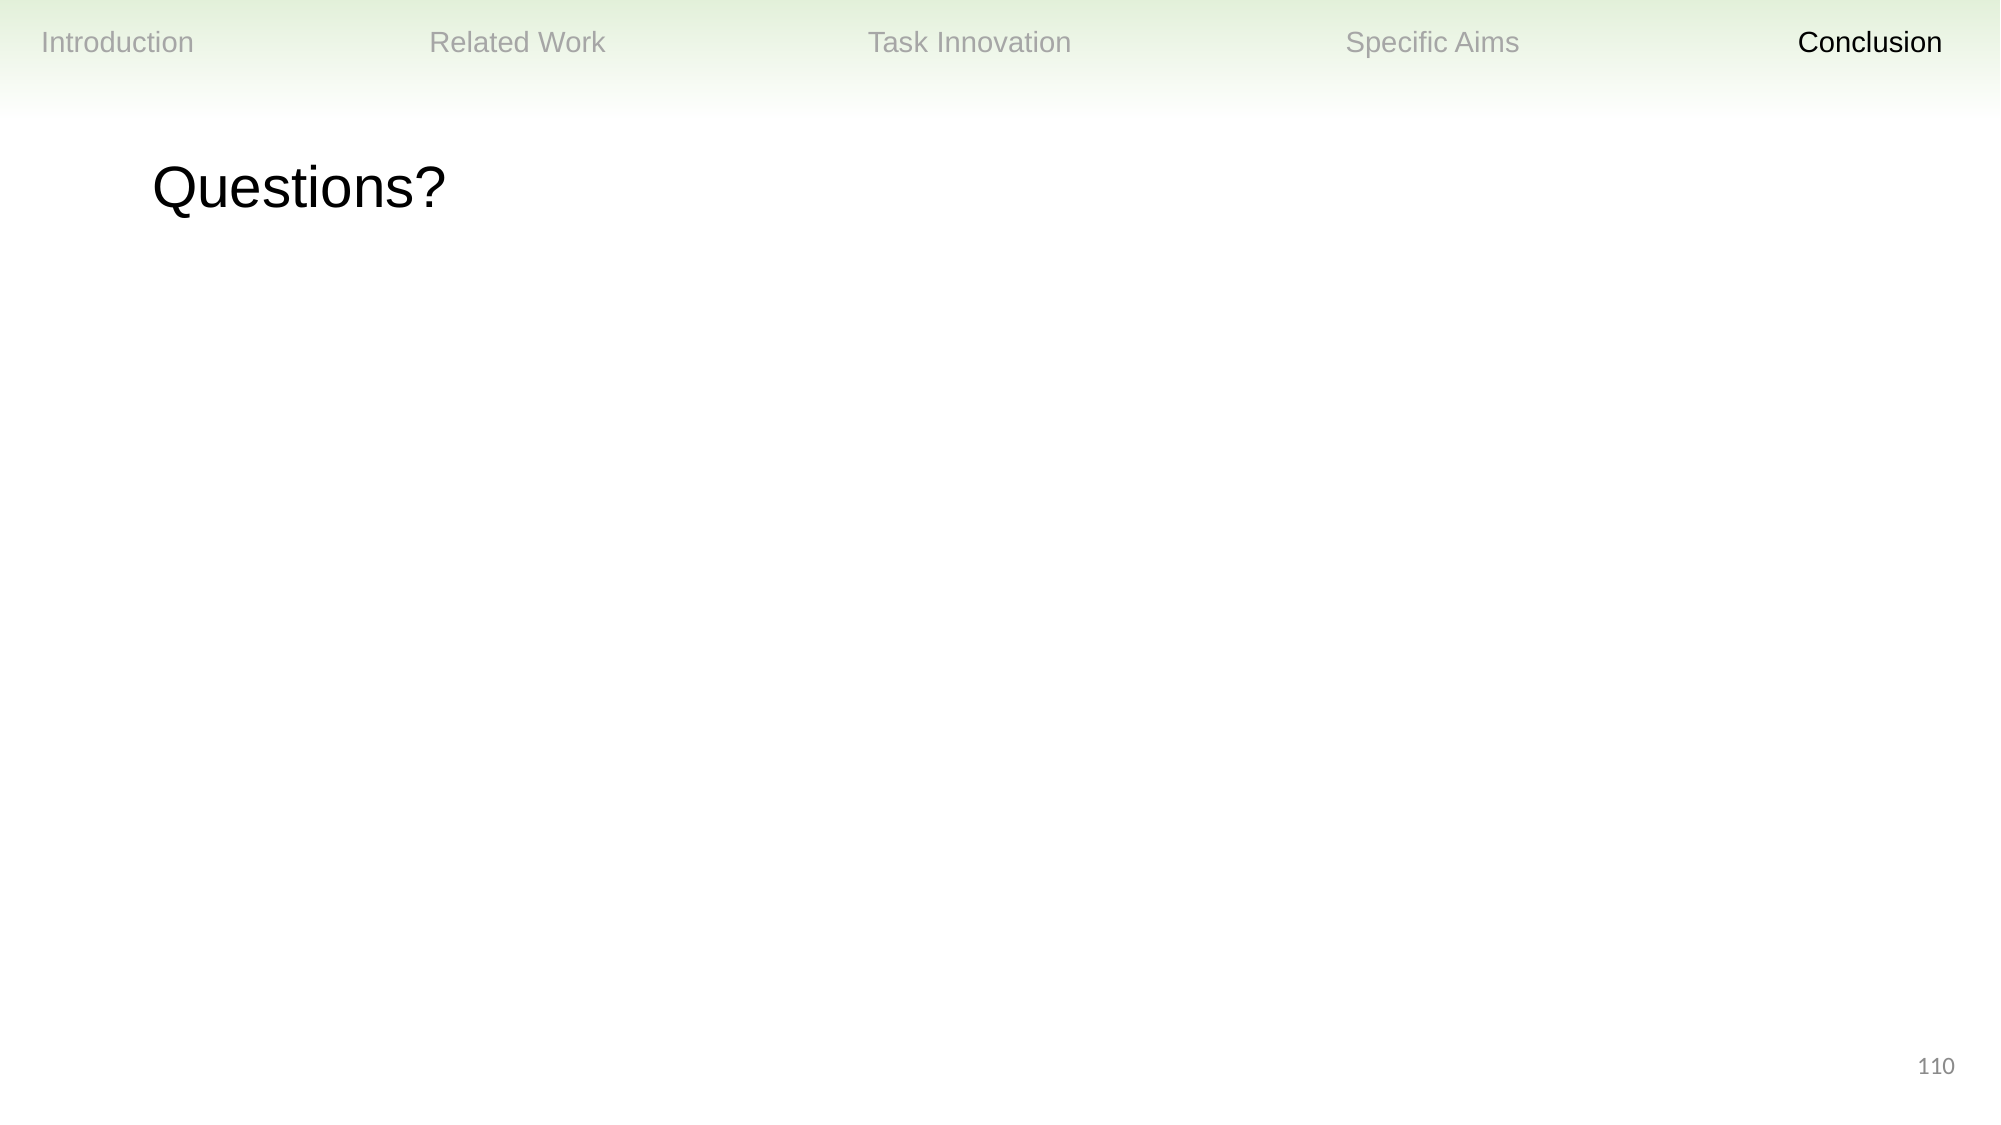

Related Work
Task Innovation
Specific Aims
Introduction
Conclusion
Questions?
110